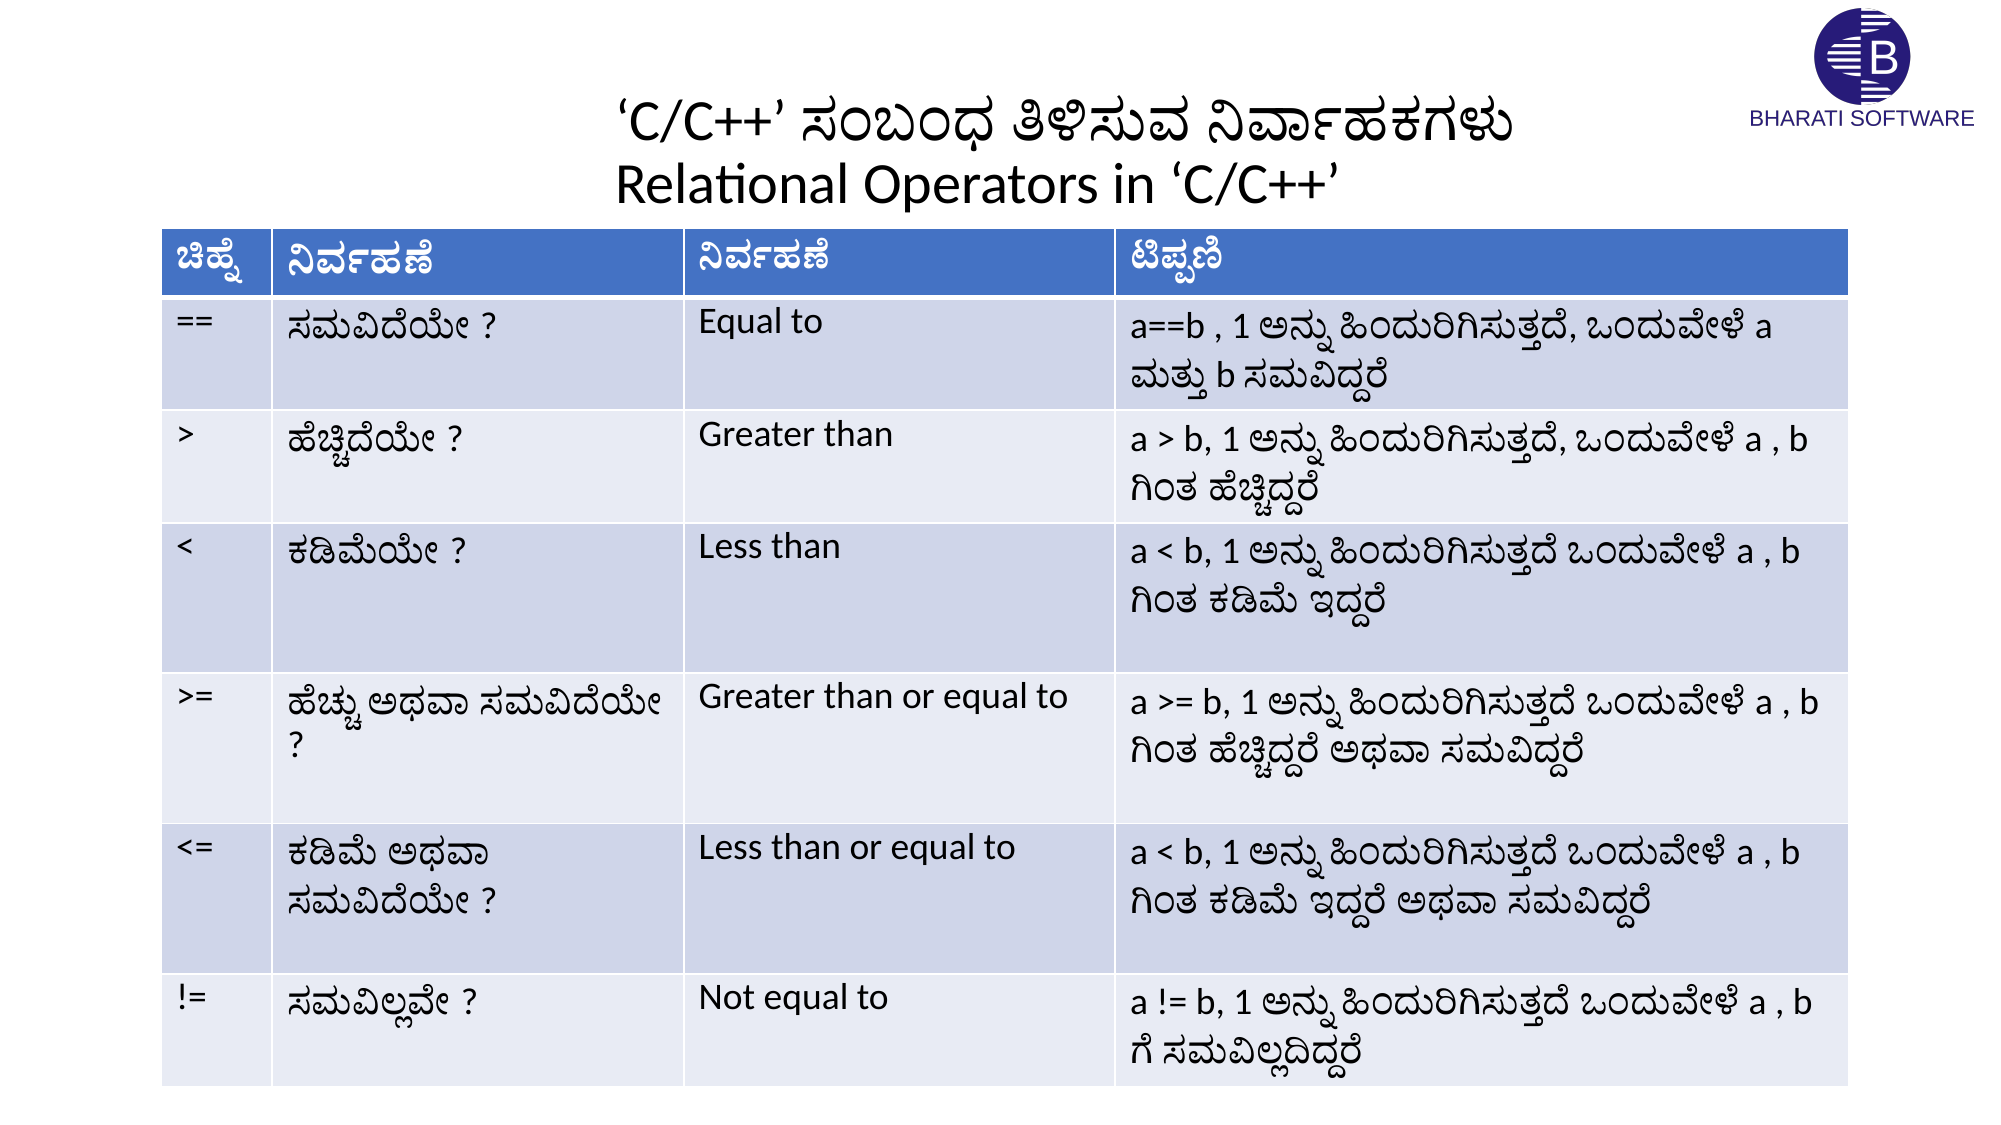

# ‘C/C++’ ಸಂಬಂಧ ತಿಳಿಸುವ ನಿರ್ವಾಹಕಗಳು Relational Operators in ‘C/C++’
| ಚಿಹ್ನೆ | ನಿರ್ವಹಣೆ | ನಿರ್ವಹಣೆ | ಟಿಪ್ಪಣಿ |
| --- | --- | --- | --- |
| == | ಸಮವಿದೆಯೇ ? | Equal to | a==b , 1 ಅನ್ನು ಹಿಂದುರಿಗಿಸುತ್ತದೆ, ಒಂದುವೇಳೆ a ಮತ್ತು b ಸಮವಿದ್ದರೆ |
| > | ಹೆಚ್ಚಿದೆಯೇ ? | Greater than | a > b, 1 ಅನ್ನು ಹಿಂದುರಿಗಿಸುತ್ತದೆ, ಒಂದುವೇಳೆ a , b ಗಿಂತ ಹೆಚ್ಚಿದ್ದರೆ |
| < | ಕಡಿಮೆಯೇ ? | Less than | a < b, 1 ಅನ್ನು ಹಿಂದುರಿಗಿಸುತ್ತದೆ ಒಂದುವೇಳೆ a , b ಗಿಂತ ಕಡಿಮೆ ಇದ್ದರೆ |
| >= | ಹೆಚ್ಚು ಅಥವಾ ಸಮವಿದೆಯೇ ? | Greater than or equal to | a >= b, 1 ಅನ್ನು ಹಿಂದುರಿಗಿಸುತ್ತದೆ ಒಂದುವೇಳೆ a , b ಗಿಂತ ಹೆಚ್ಚಿದ್ದರೆ ಅಥವಾ ಸಮವಿದ್ದರೆ |
| <= | ಕಡಿಮೆ ಅಥವಾ ಸಮವಿದೆಯೇ ? | Less than or equal to | a < b, 1 ಅನ್ನು ಹಿಂದುರಿಗಿಸುತ್ತದೆ ಒಂದುವೇಳೆ a , b ಗಿಂತ ಕಡಿಮೆ ಇದ್ದರೆ ಅಥವಾ ಸಮವಿದ್ದರೆ |
| != | ಸಮವಿಲ್ಲವೇ ? | Not equal to | a != b, 1 ಅನ್ನು ಹಿಂದುರಿಗಿಸುತ್ತದೆ ಒಂದುವೇಳೆ a , b ಗೆ ಸಮವಿಲ್ಲದಿದ್ದರೆ |
Copyright © 2020-21 BHARATI SOFTWARE All Rights Reserved